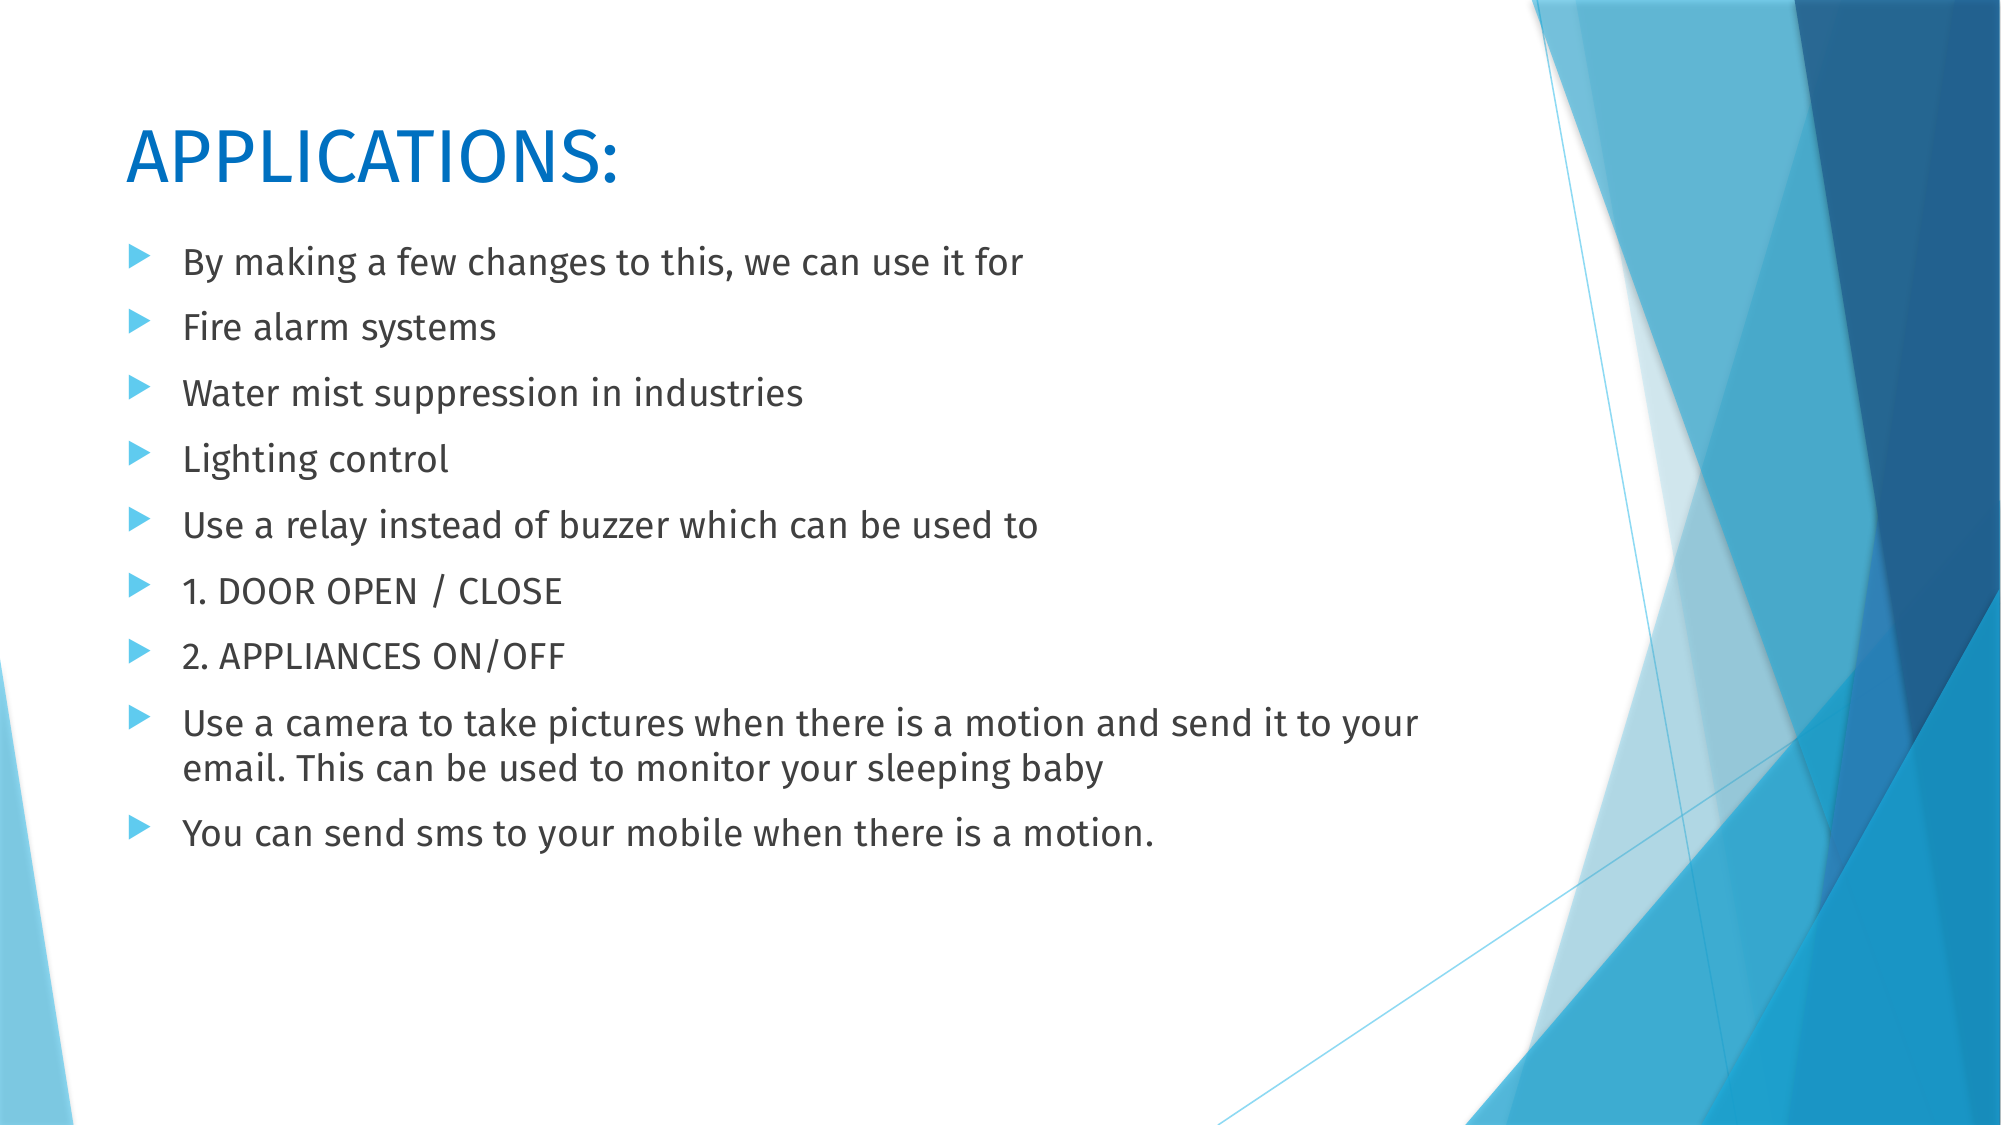

# APPLICATIONS:
By making a few changes to this, we can use it for
Fire alarm systems
Water mist suppression in industries
Lighting control
Use a relay instead of buzzer which can be used to
1. DOOR OPEN / CLOSE
2. APPLIANCES ON/OFF
Use a camera to take pictures when there is a motion and send it to your email. This can be used to monitor your sleeping baby
You can send sms to your mobile when there is a motion.